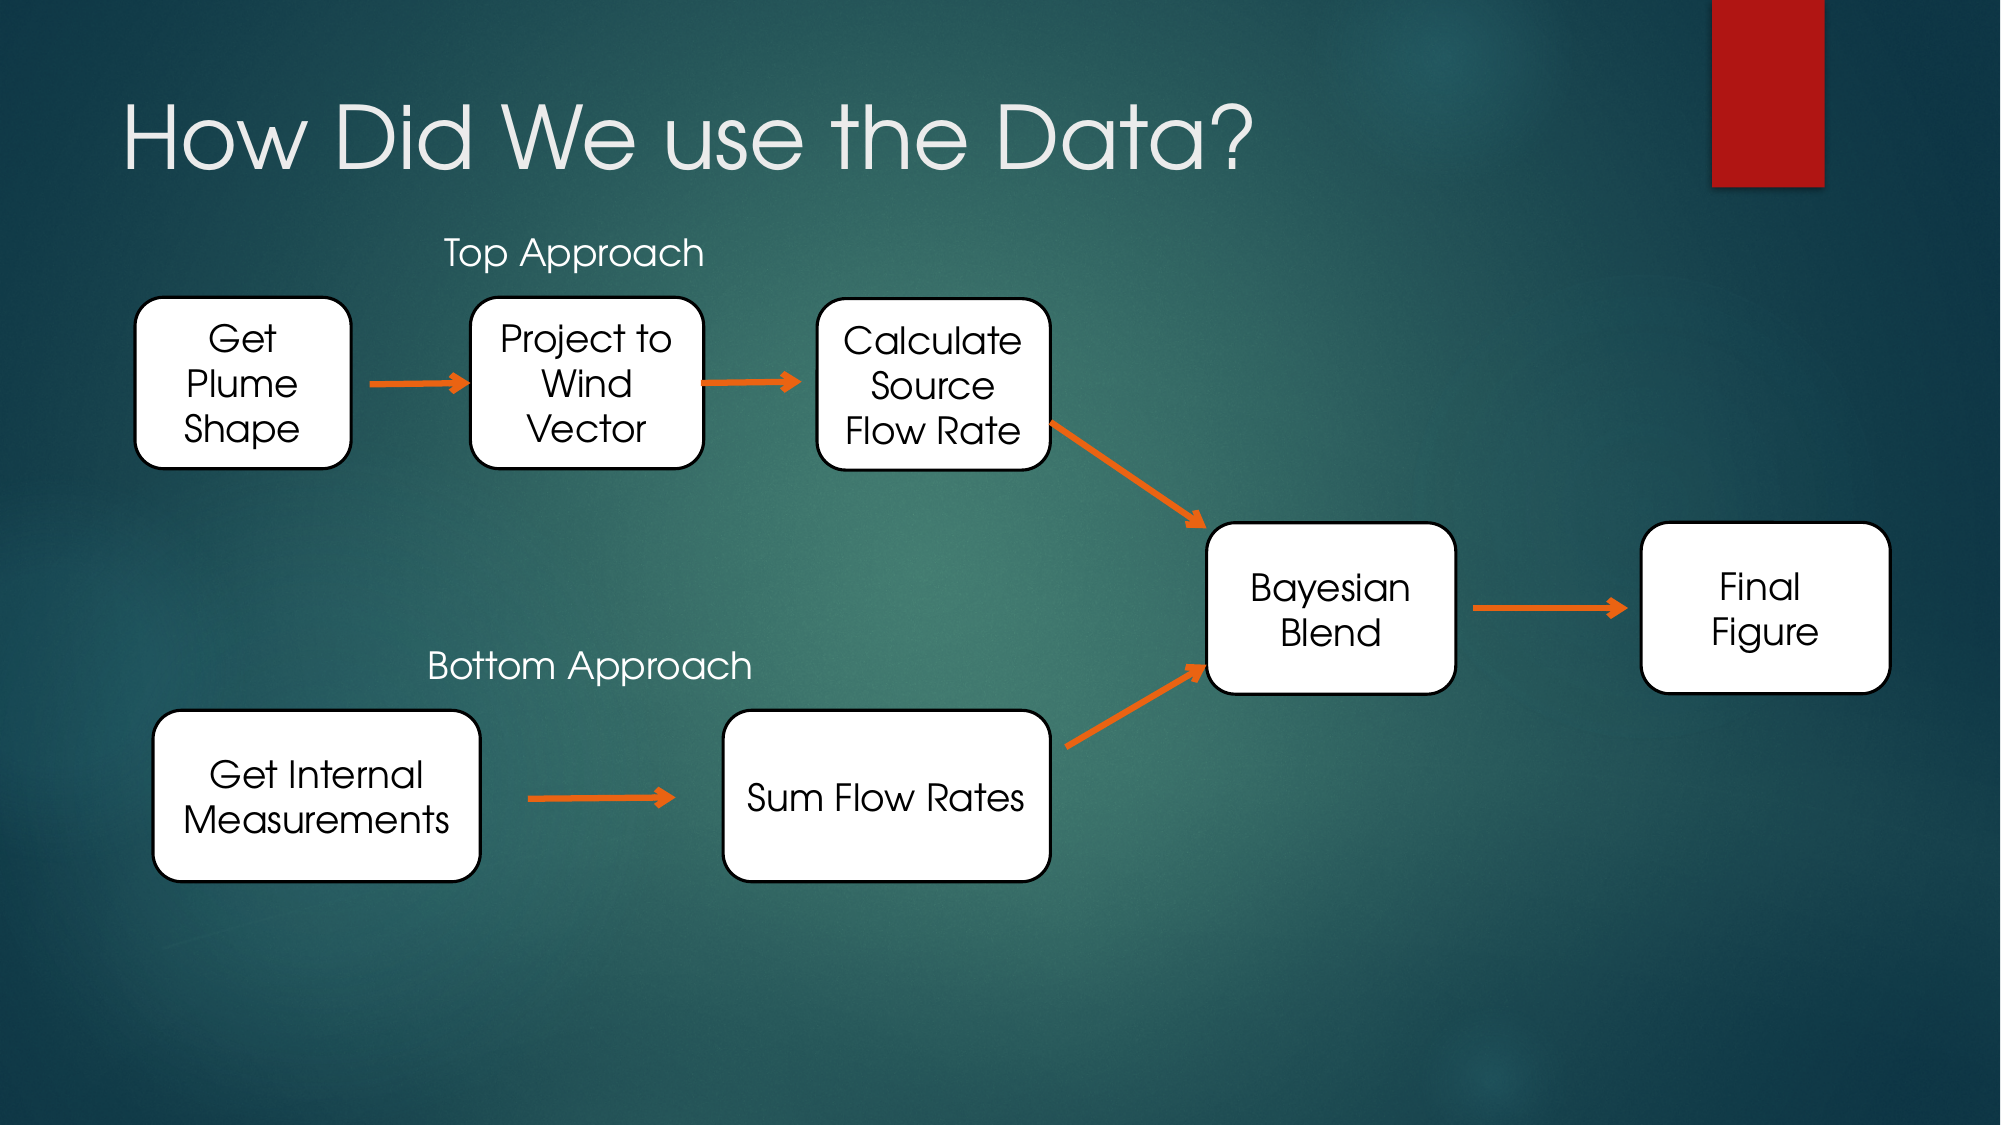

# How Did We use the Data?
Top Approach
Get Plume Shape
Project to Wind Vector
Calculate Source Flow Rate
Final
Figure
Bayesian Blend
Bottom Approach
Get Internal Measurements
Sum Flow Rates